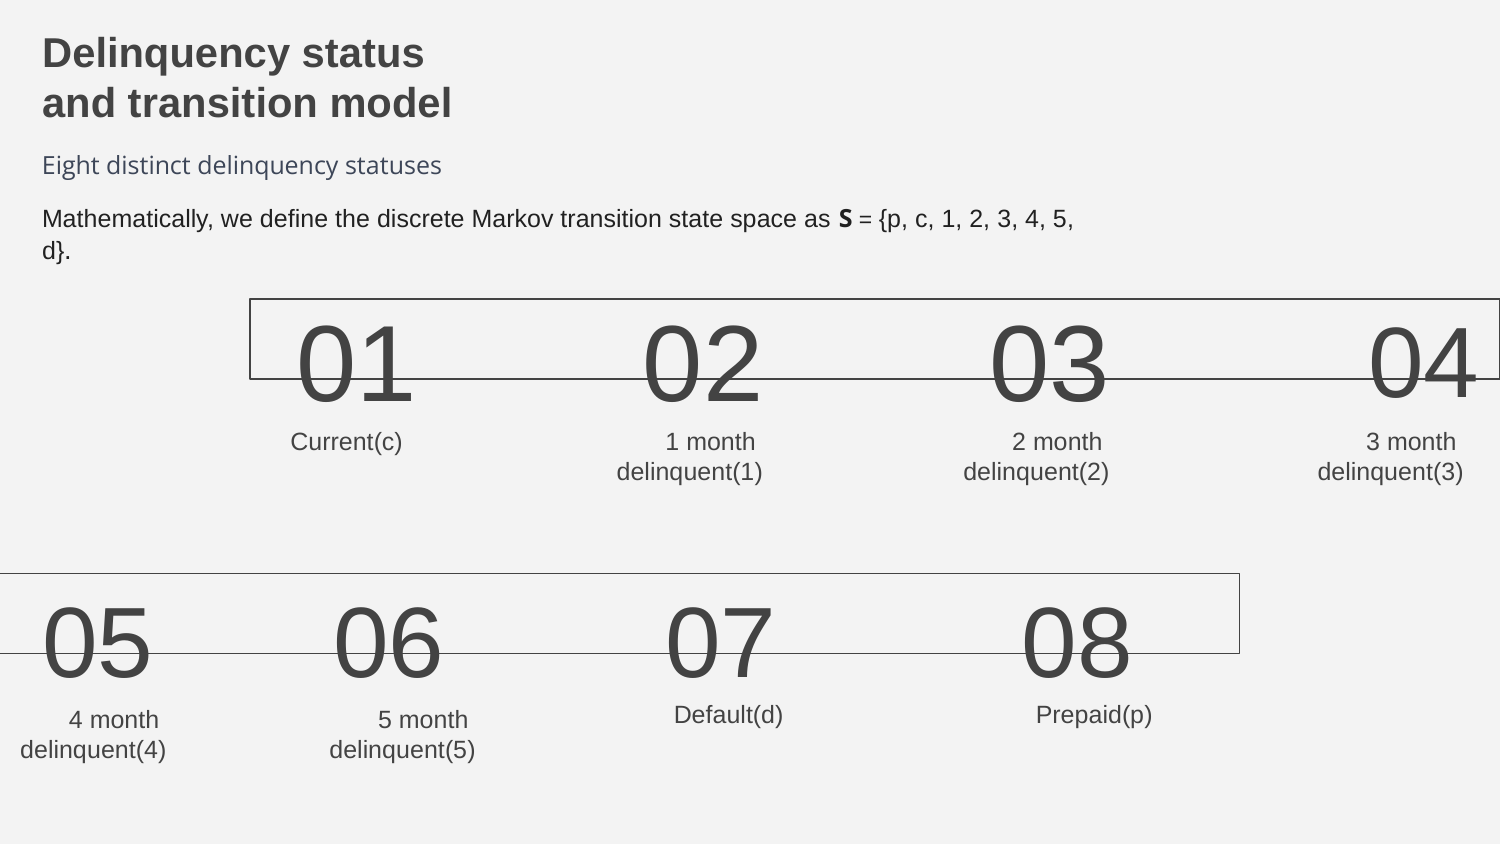

# Delinquency status and transition model
Eight distinct delinquency statuses

Mathematically, we define the discrete Markov transition state space as S = {p, c, 1, 2, 3, 4, 5, d}.

04
03
01
02
Current(c)

1 month
delinquent(1)
2 month
delinquent(2)
3 month
delinquent(3)

06
05
07
08
4 month
delinquent(4)
5 month
delinquent(5)
Default(d)
Prepaid(p)